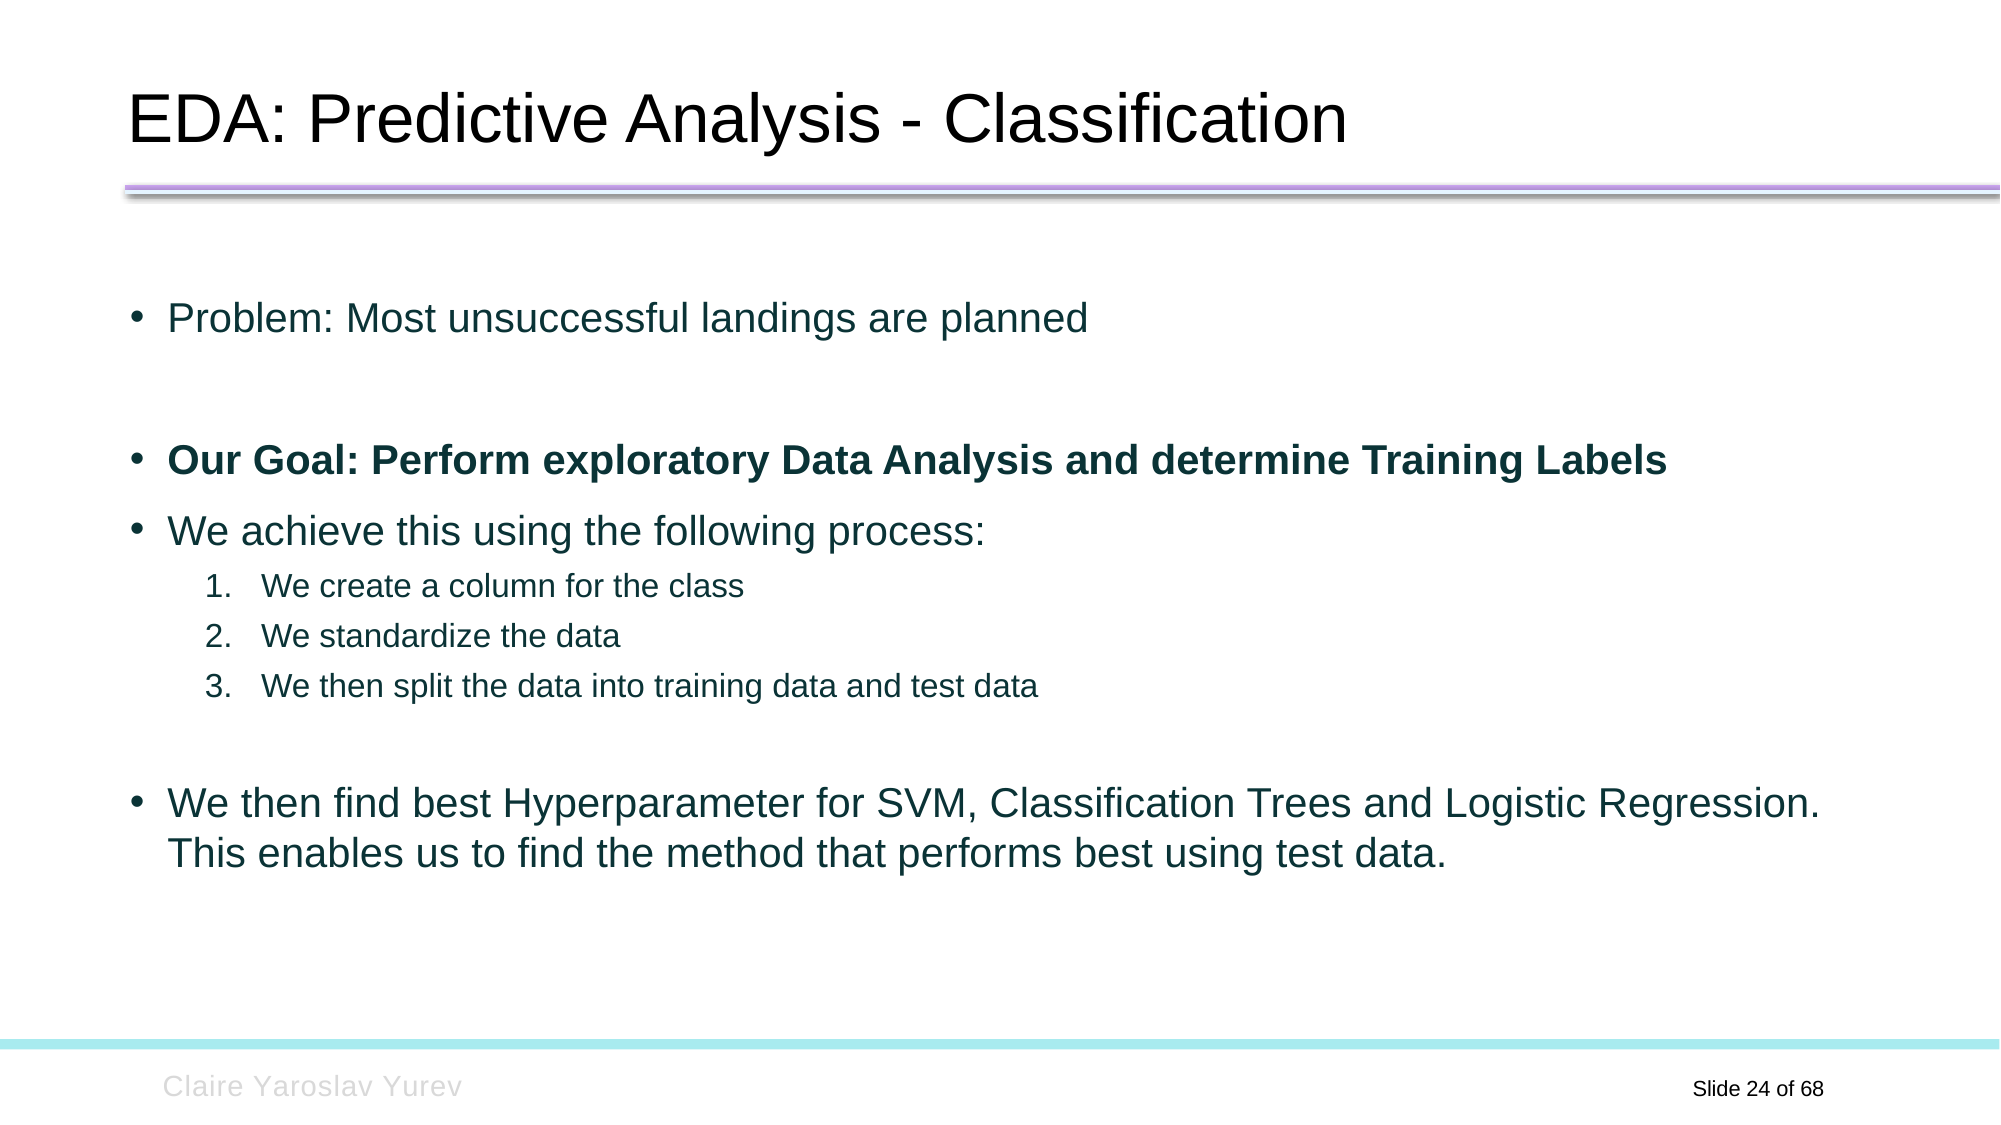

EDA: Predictive Analysis - Classification

Problem: Most unsuccessful landings are planned

Our Goal: Perform exploratory Data Analysis and determine Training Labels
We achieve this using the following process:
We create a column for the class
We standardize the data
We then split the data into training data and test data

We then find best Hyperparameter for SVM, Classification Trees and Logistic Regression. This enables us to find the method that performs best using test data.
C l a i r e   Y a r o s l a v   Y u r e v
Slide 2 of 68
Slide 24 of 68